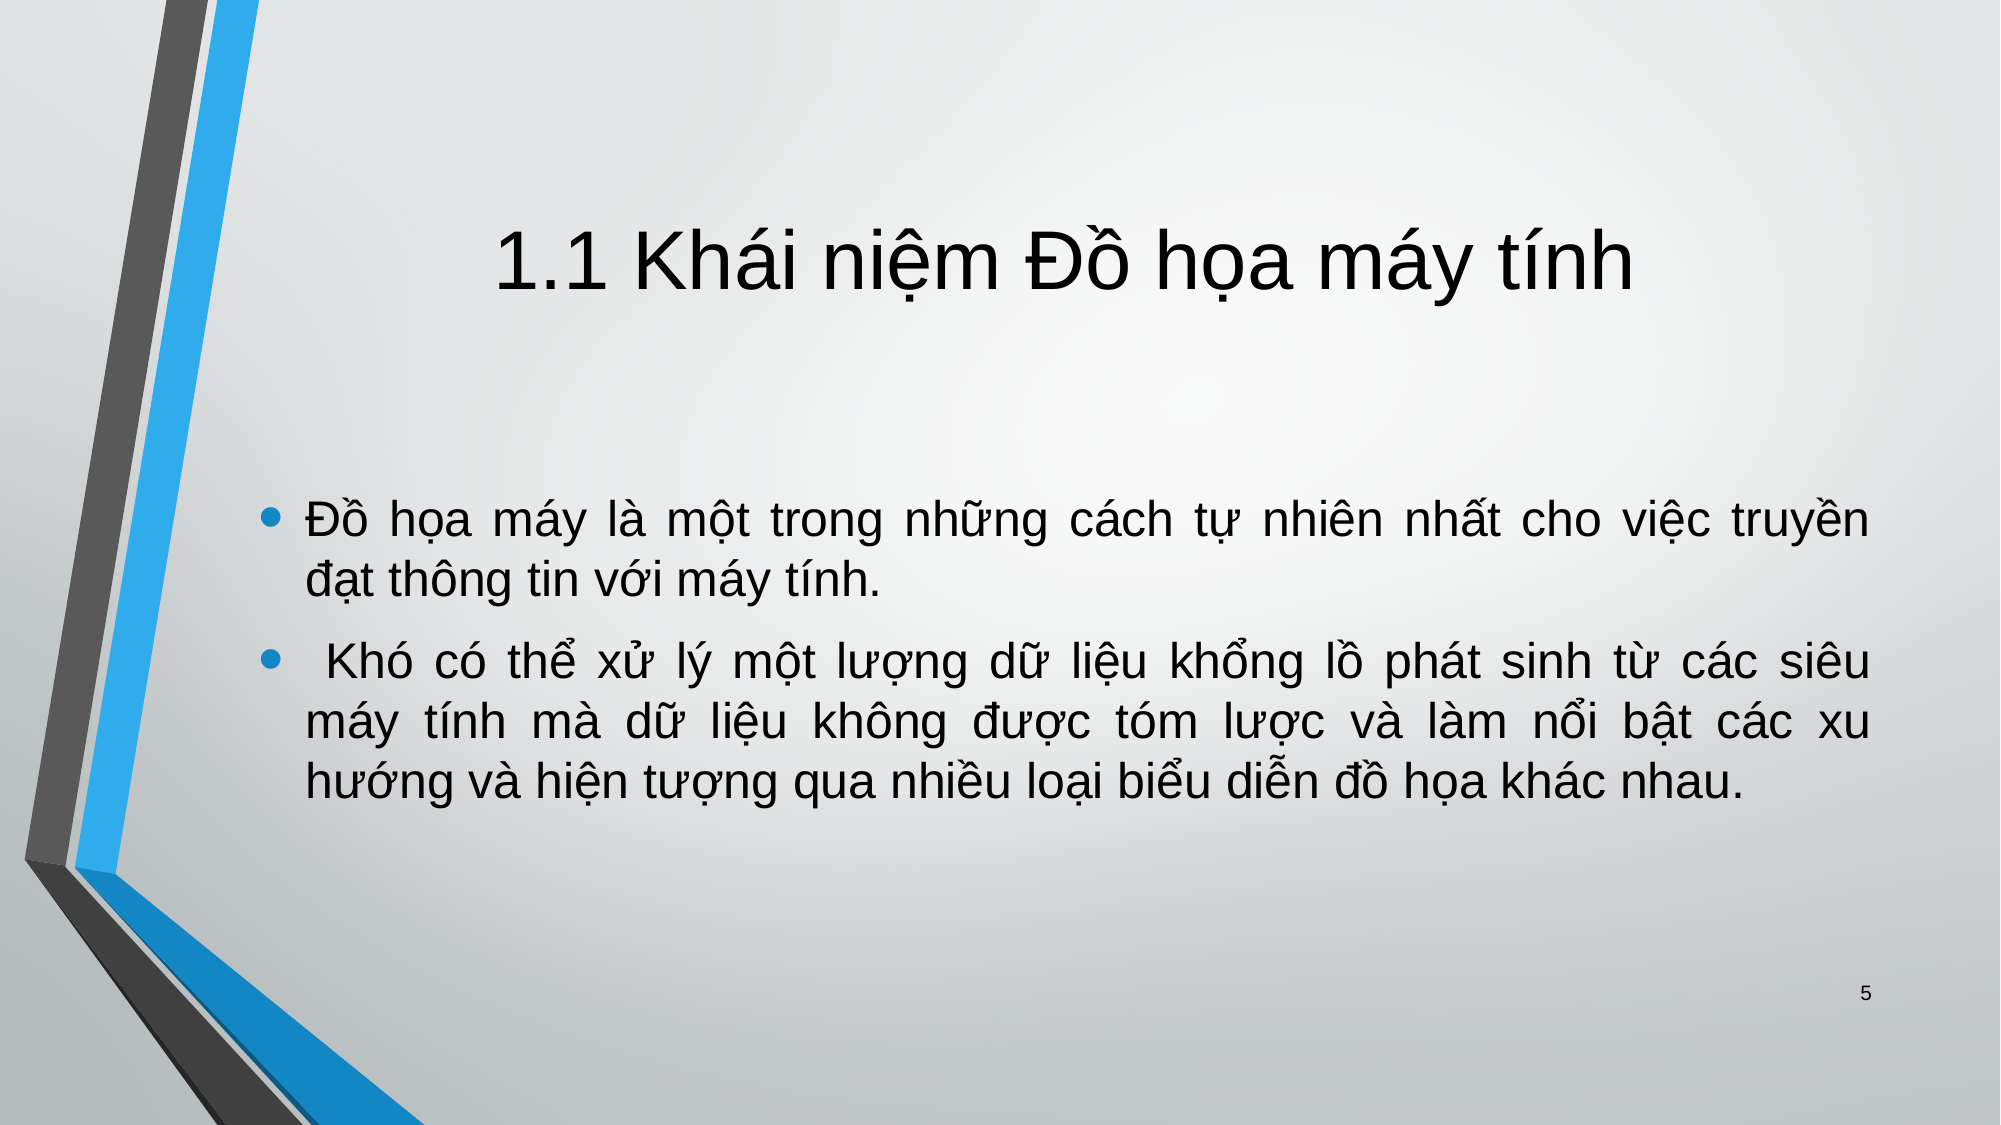

# 1.1 Khái niệm Đồ họa máy tính
Đồ họa máy là một trong những cách tự nhiên nhất cho việc truyền đạt thông tin với máy tính.
 Khó có thể xử lý một lượng dữ liệu khổng lồ phát sinh từ các siêu máy tính mà dữ liệu không được tóm lược và làm nổi bật các xu hướng và hiện tượng qua nhiều loại biểu diễn đồ họa khác nhau.

5